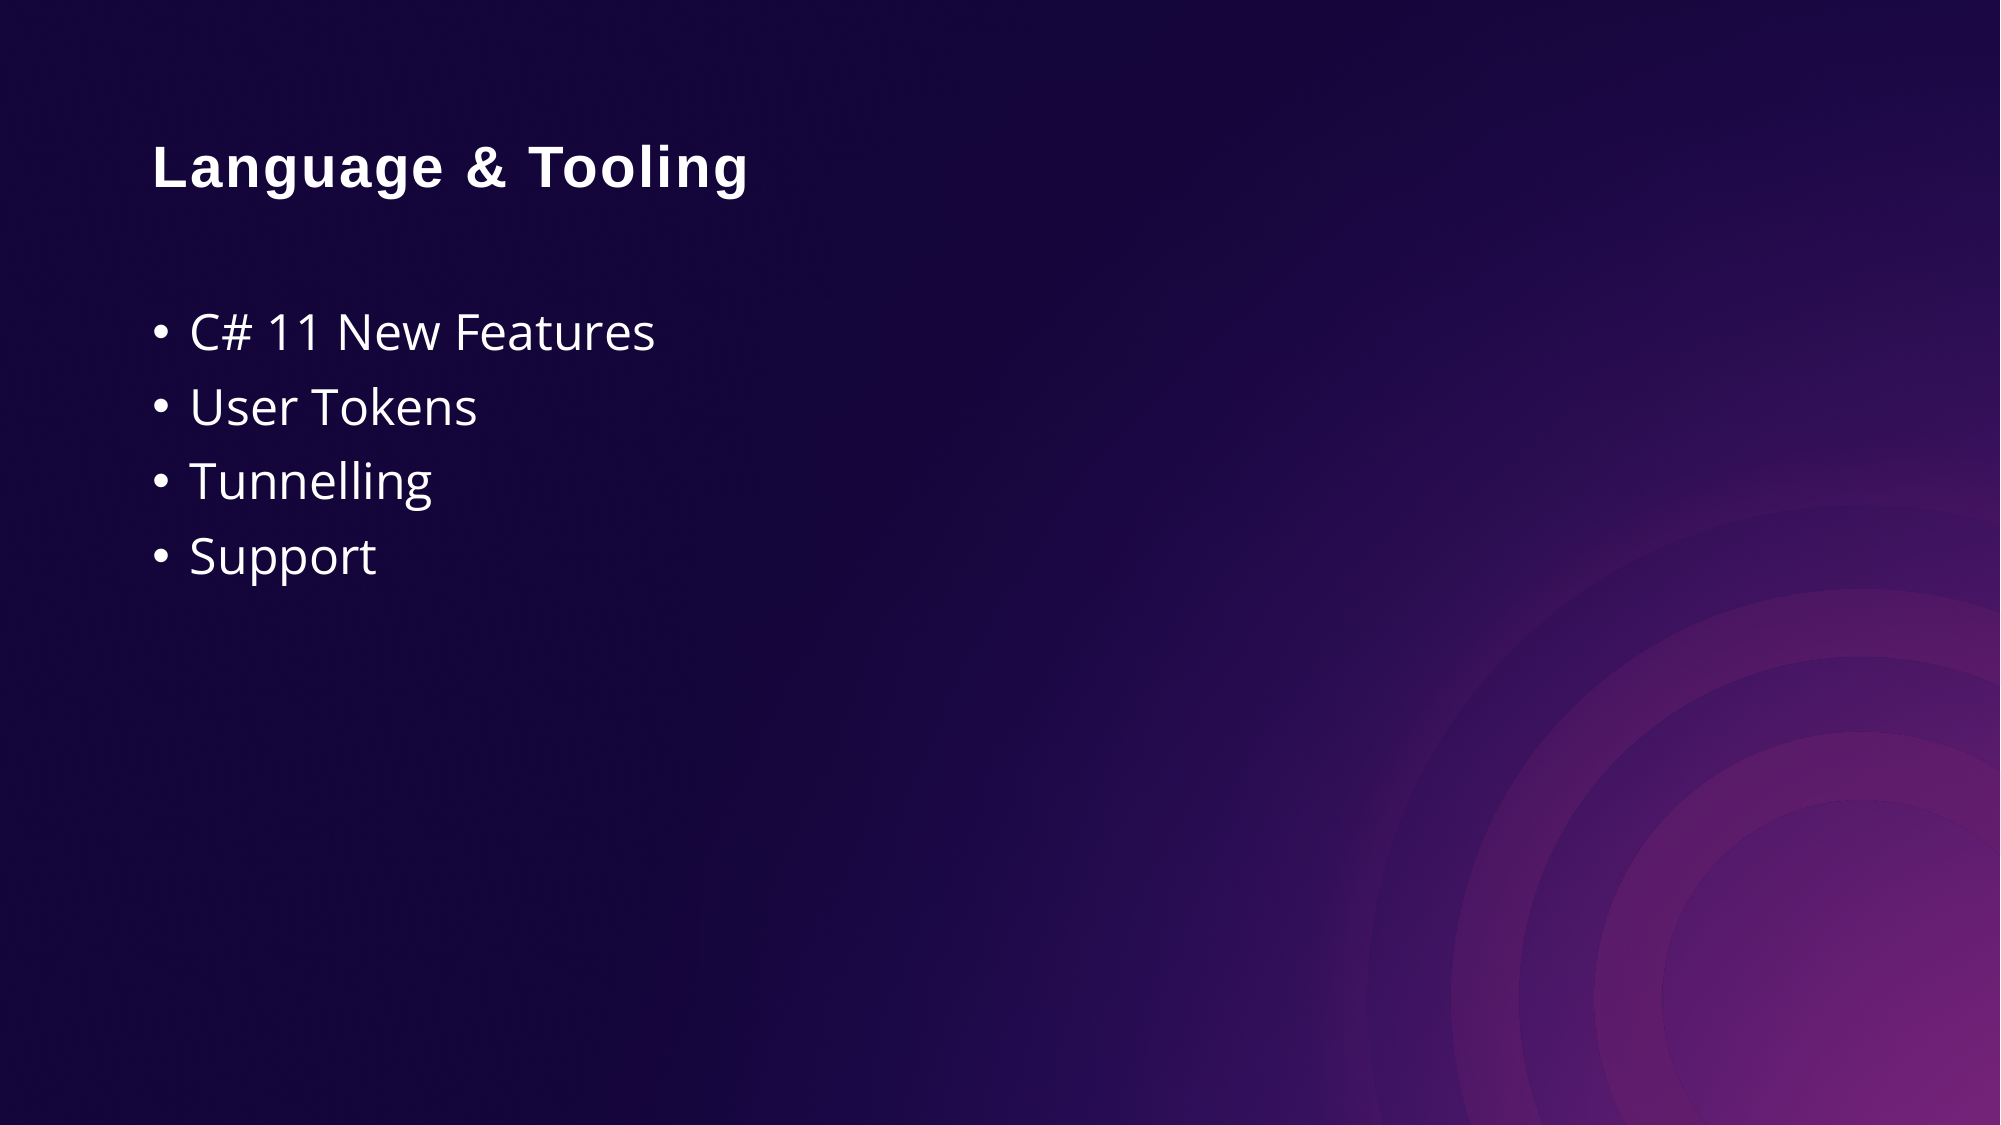

# Language & Tooling
C# 11 New Features
User Tokens
Tunnelling
Support